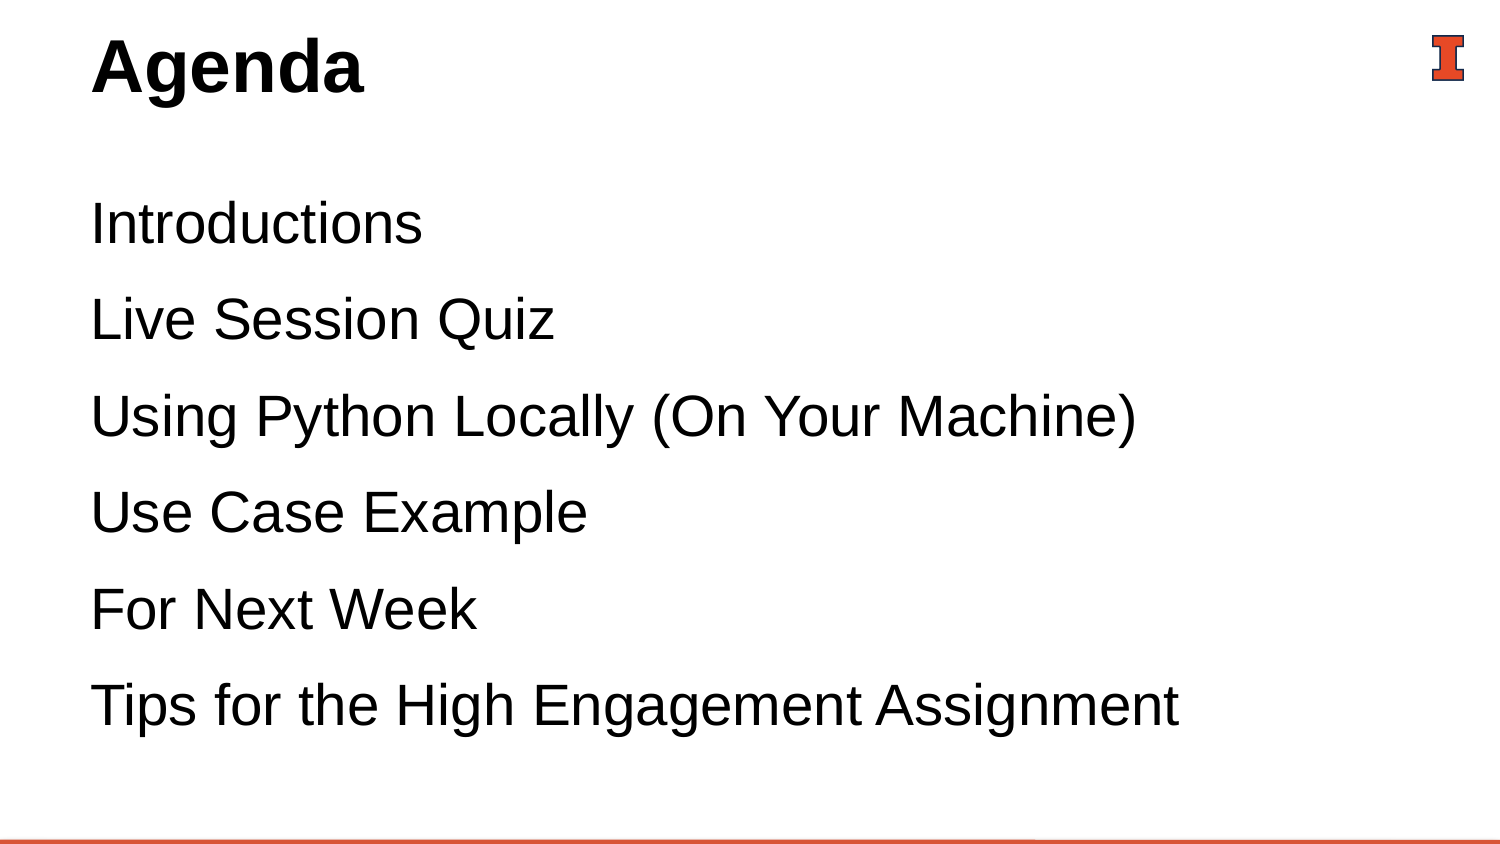

# Agenda
Introductions
Live Session Quiz
Using Python Locally (On Your Machine)
Use Case Example
For Next Week
Tips for the High Engagement Assignment